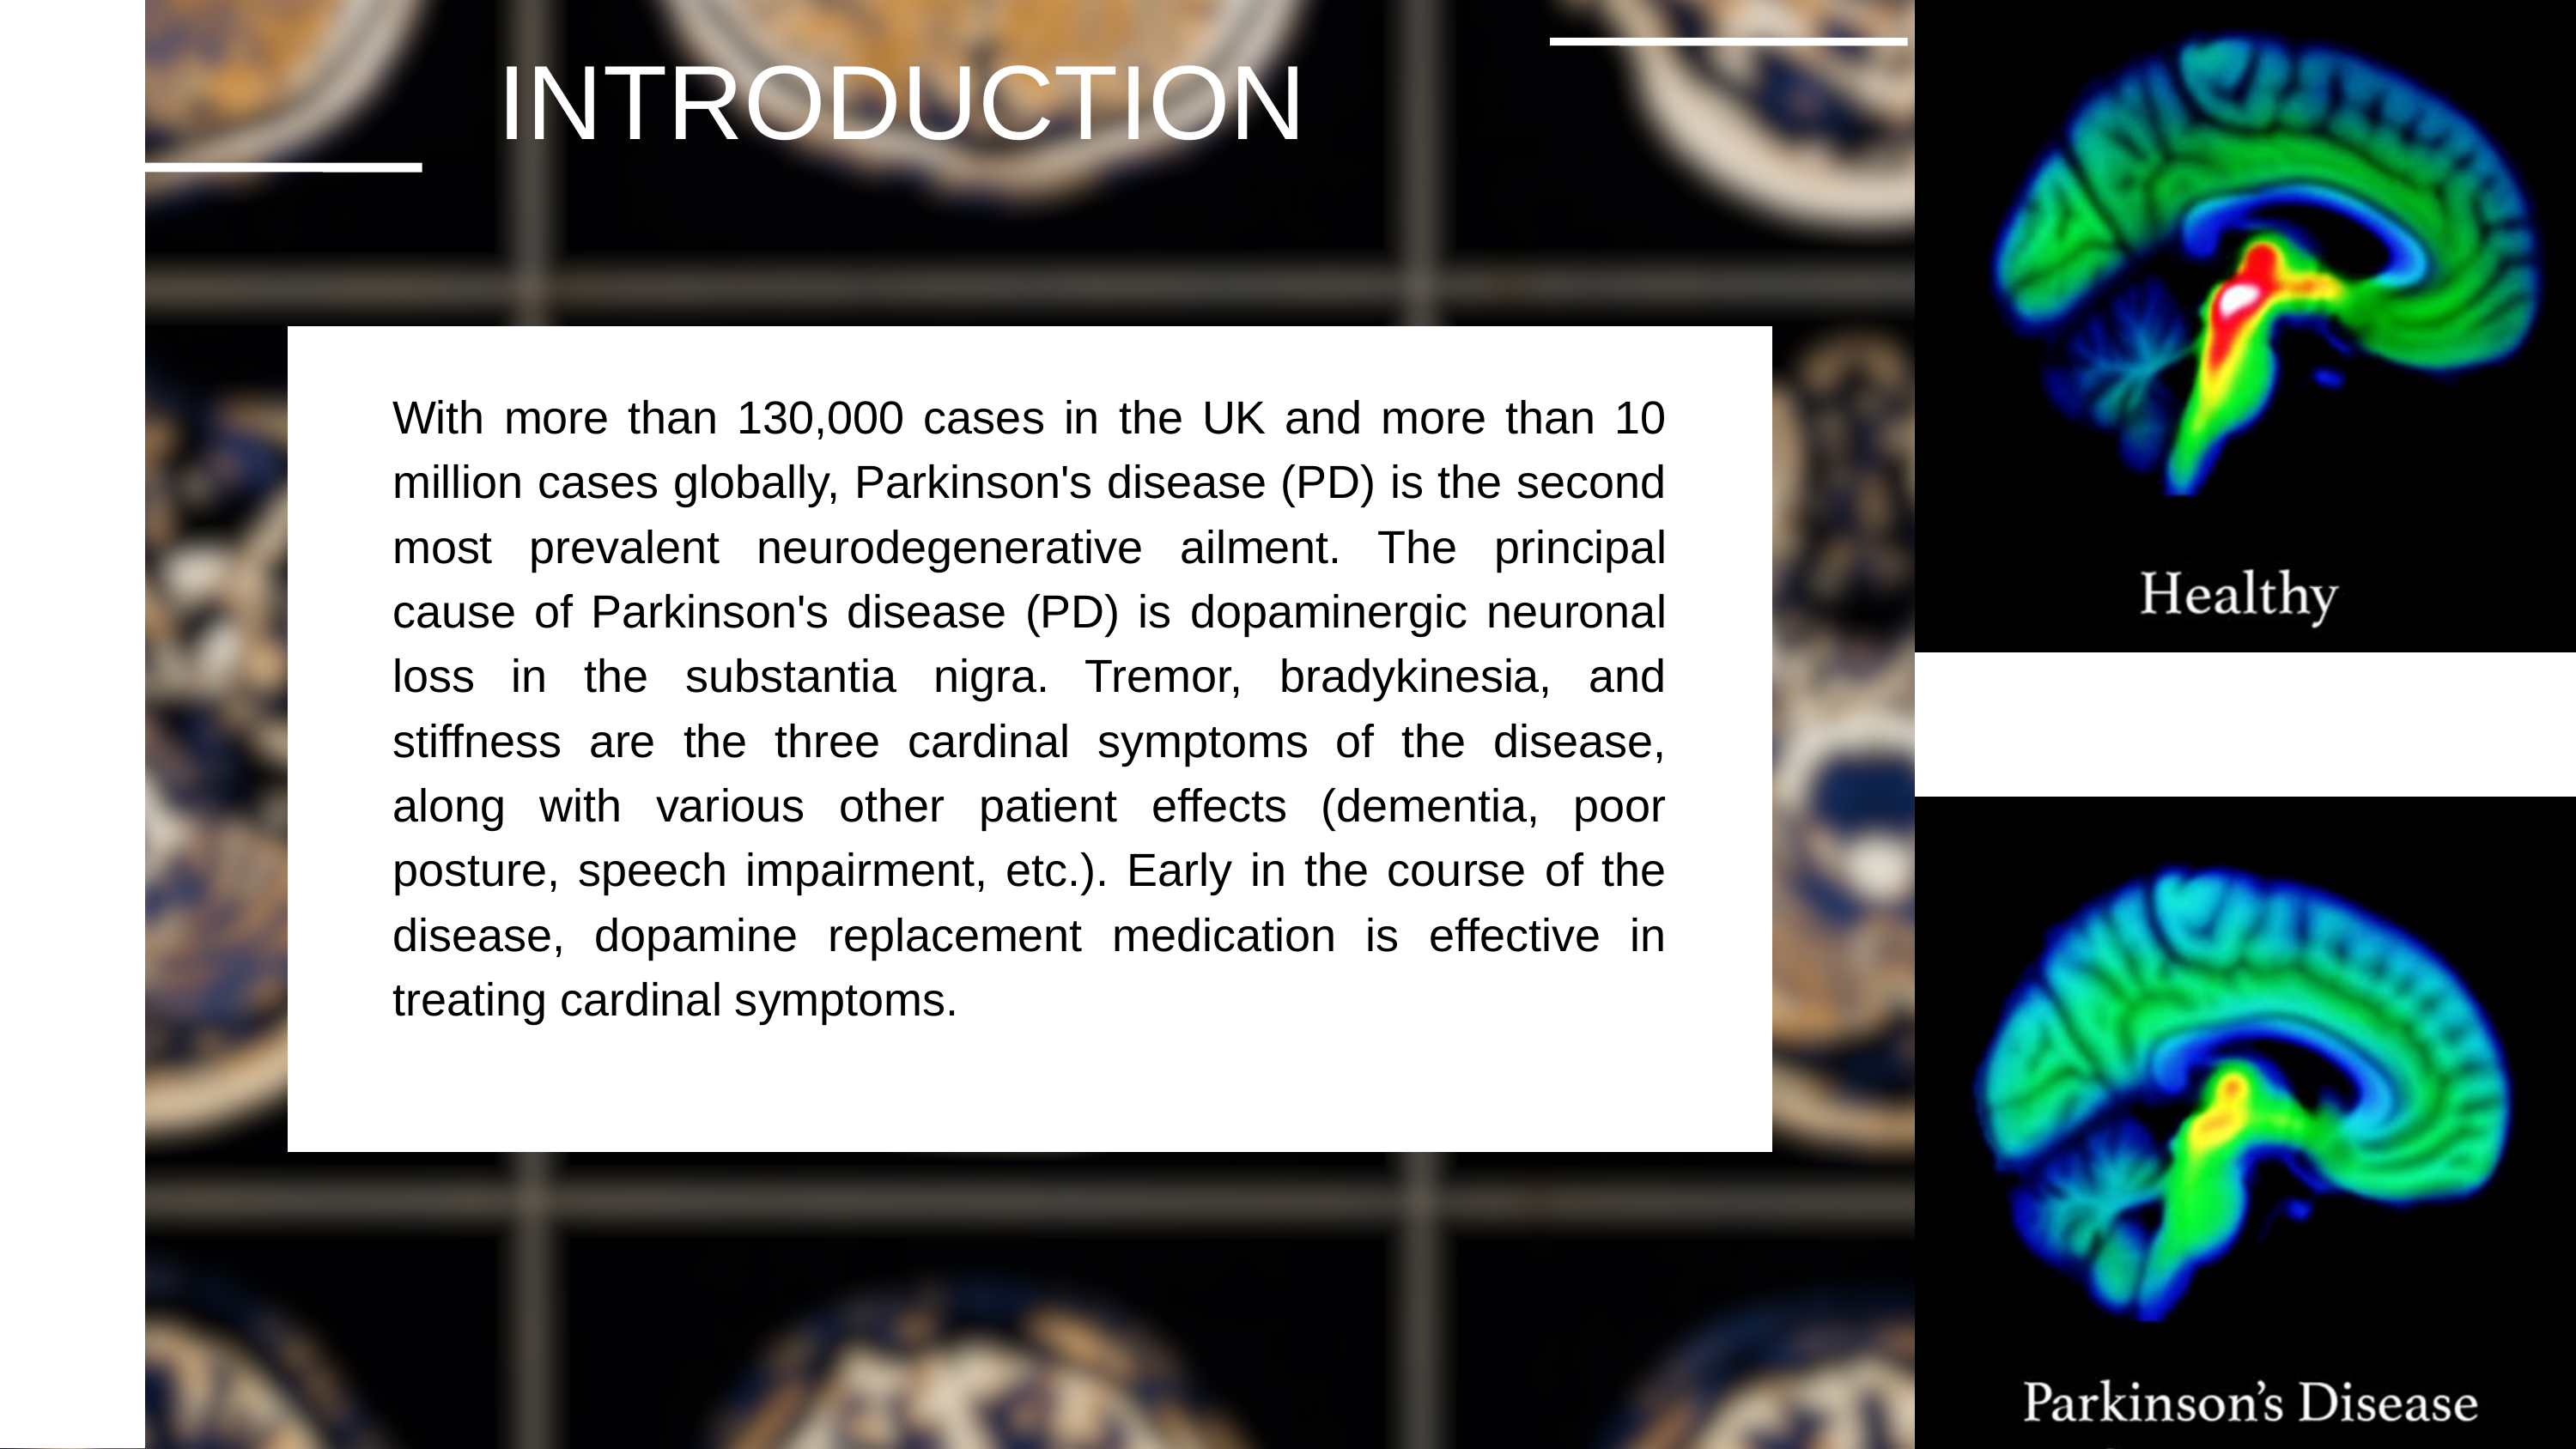

INTRODUCTION

With more than 130,000 cases in the UK and more than 10 million cases globally, Parkinson's disease (PD) is the second most prevalent neurodegenerative ailment. The principal cause of Parkinson's disease (PD) is dopaminergic neuronal loss in the substantia nigra. Tremor, bradykinesia, and stiffness are the three cardinal symptoms of the disease, along with various other patient effects (dementia, poor posture, speech impairment, etc.). Early in the course of the disease, dopamine replacement medication is effective in treating cardinal symptoms.